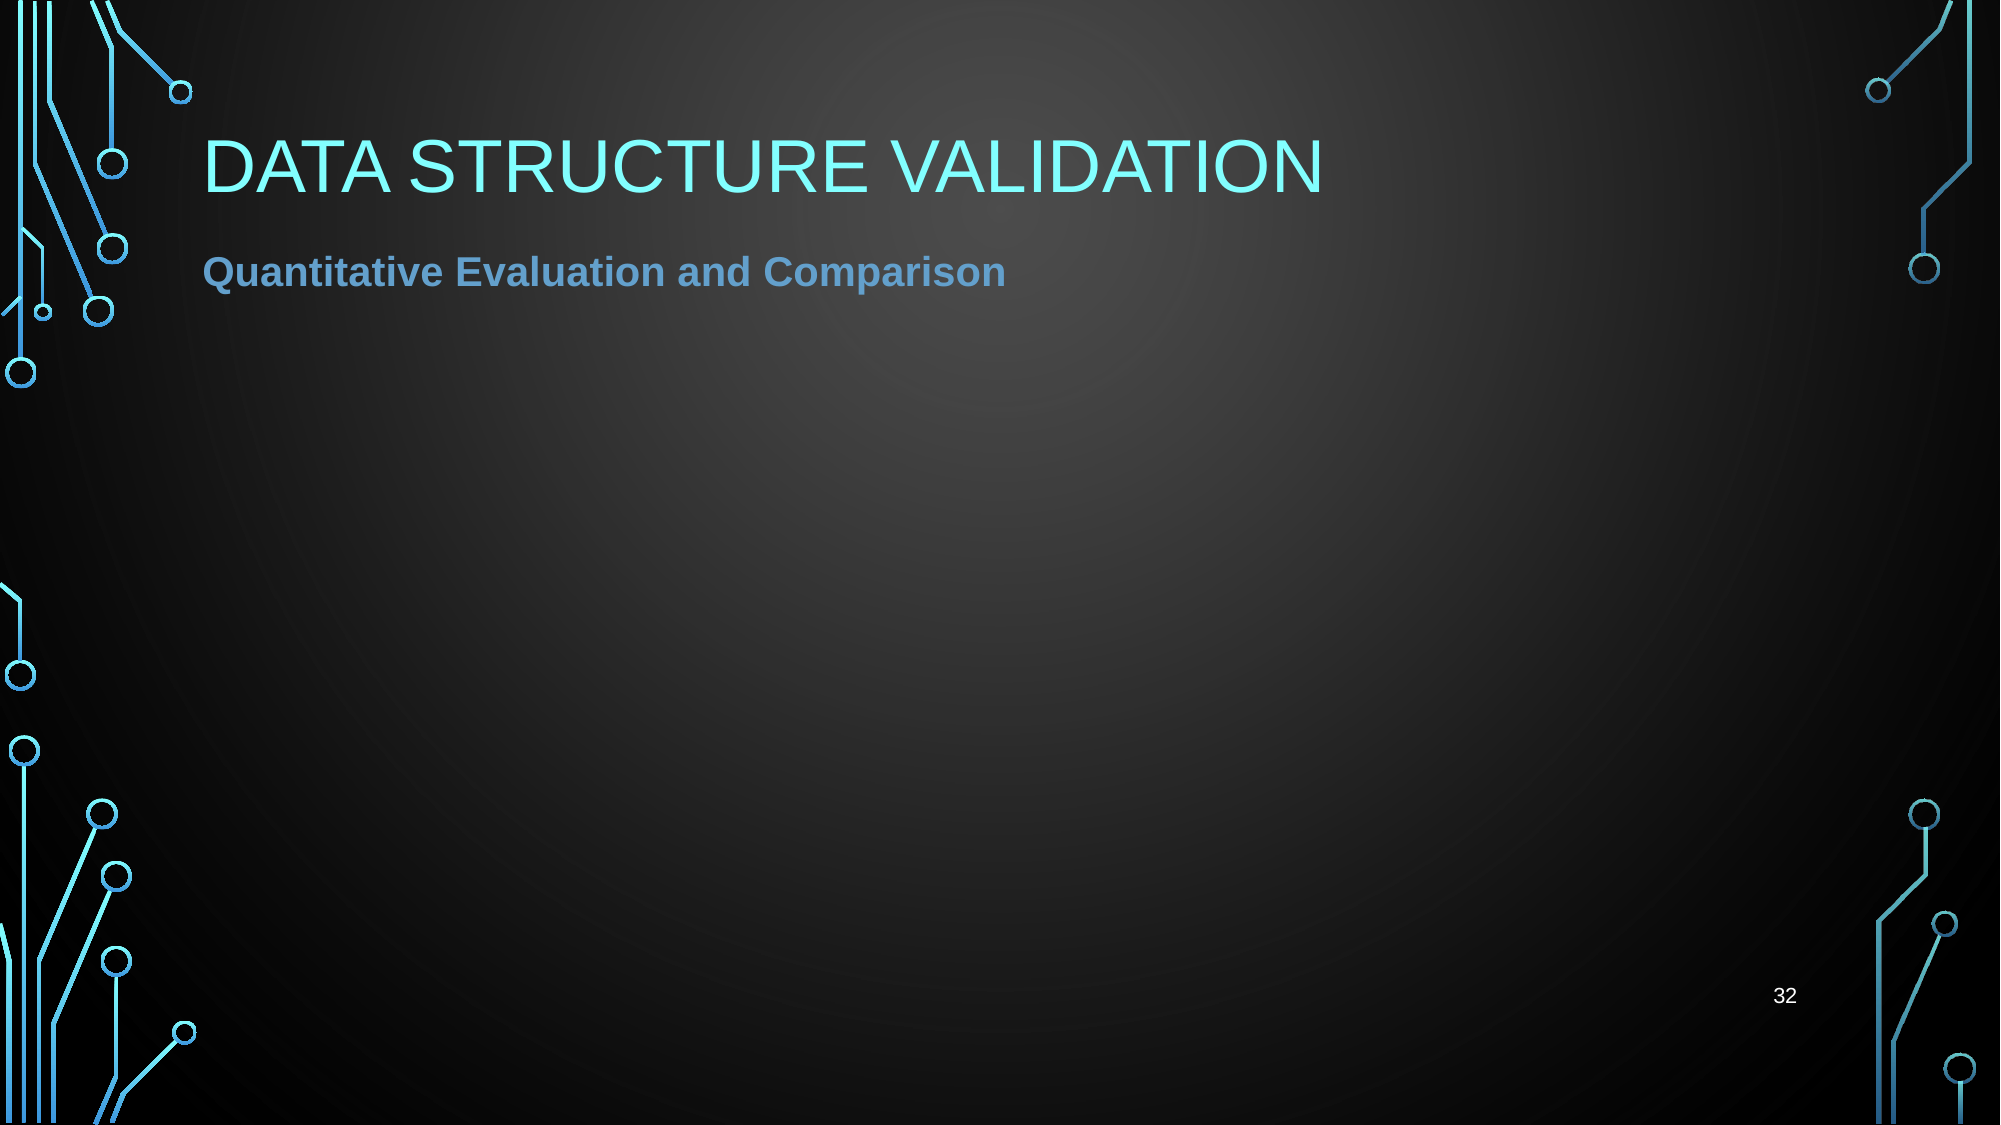

# Data structure Validation
Quantitative Evaluation and Comparison

32